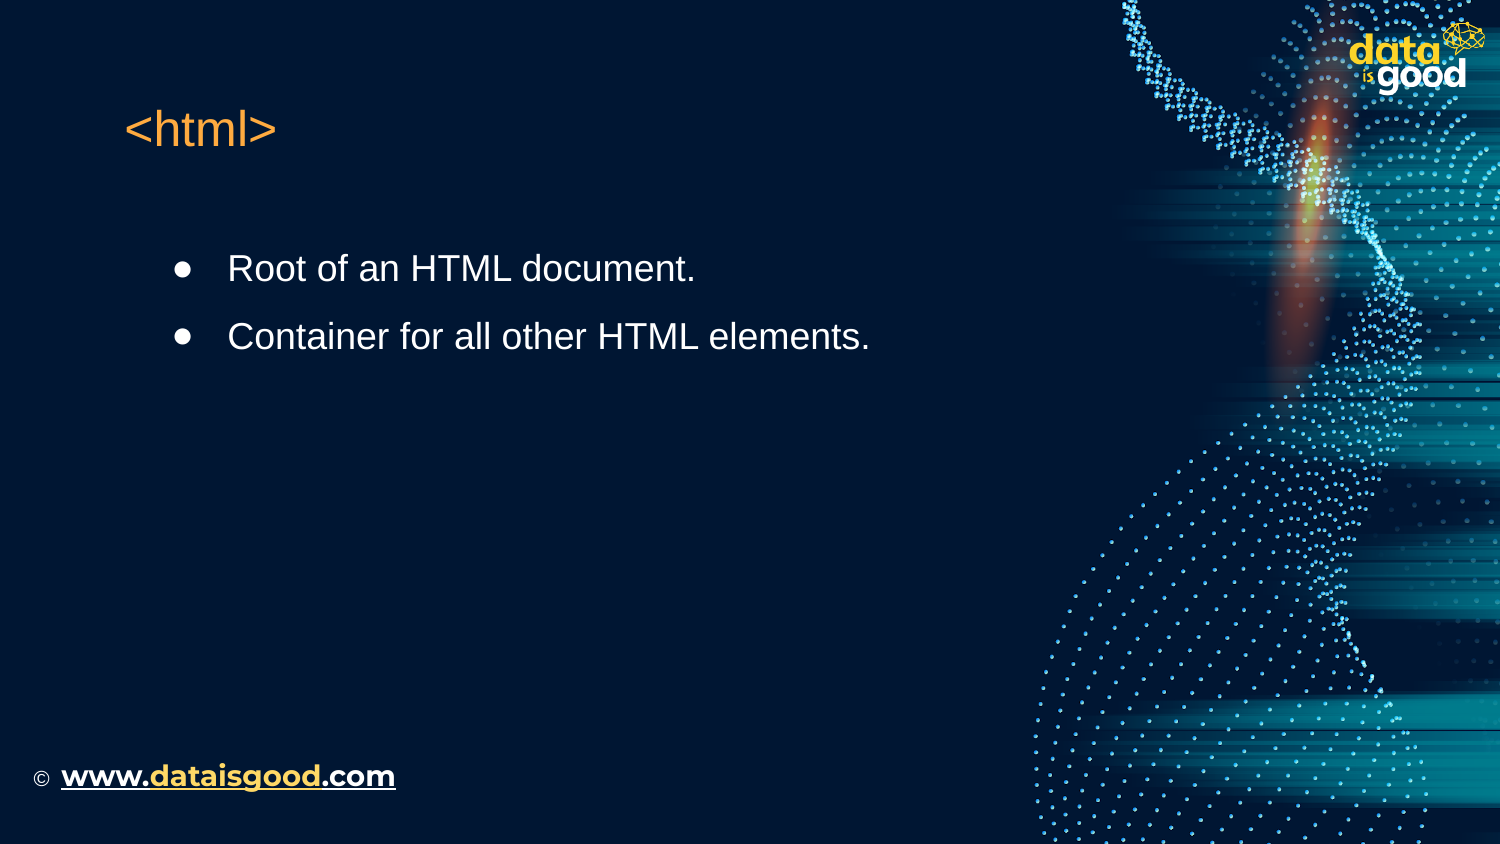

# <html>
Root of an HTML document.
Container for all other HTML elements.